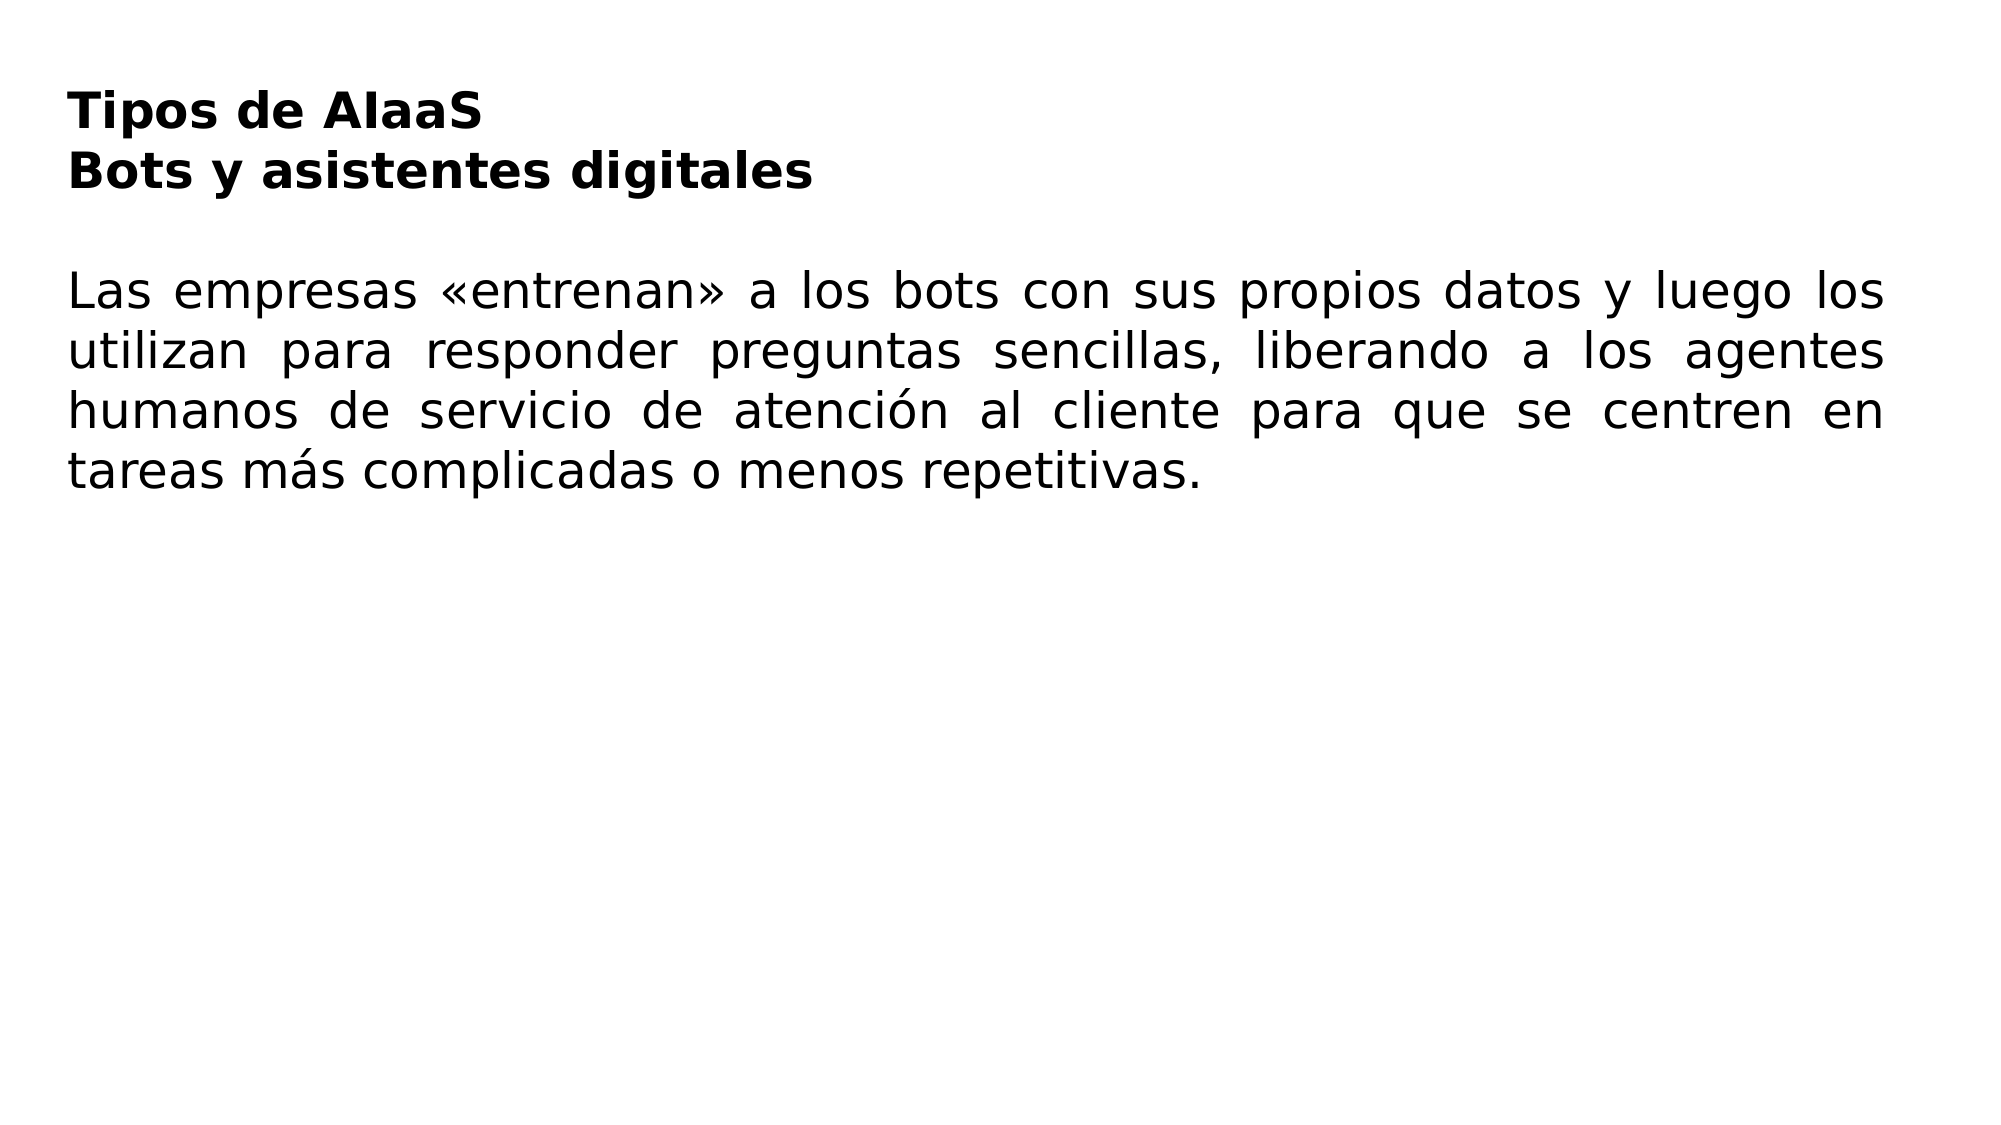

Tipos de AIaaS
Bots y asistentes digitales

Las empresas «entrenan» a los bots con sus propios datos y luego los utilizan para responder preguntas sencillas, liberando a los agentes humanos de servicio de atención al cliente para que se centren en tareas más complicadas o menos repetitivas.